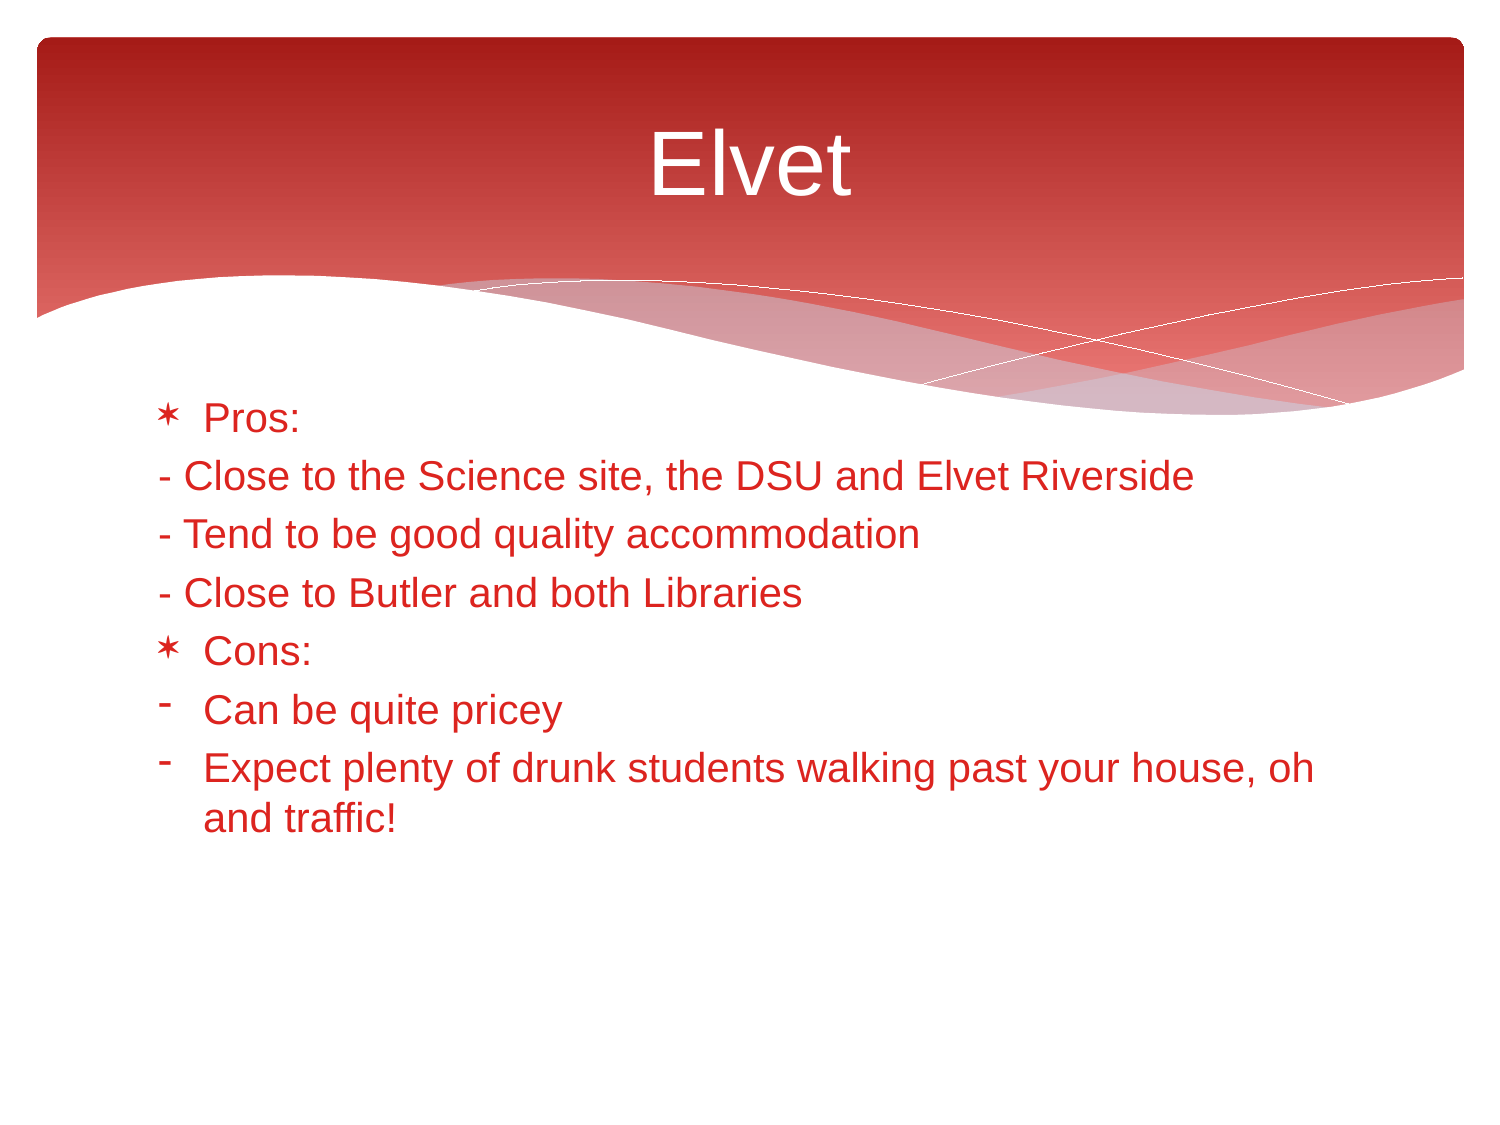

# Elvet
Pros:
- Close to the Science site, the DSU and Elvet Riverside
- Tend to be good quality accommodation
- Close to Butler and both Libraries
Cons:
Can be quite pricey
Expect plenty of drunk students walking past your house, oh and traffic!